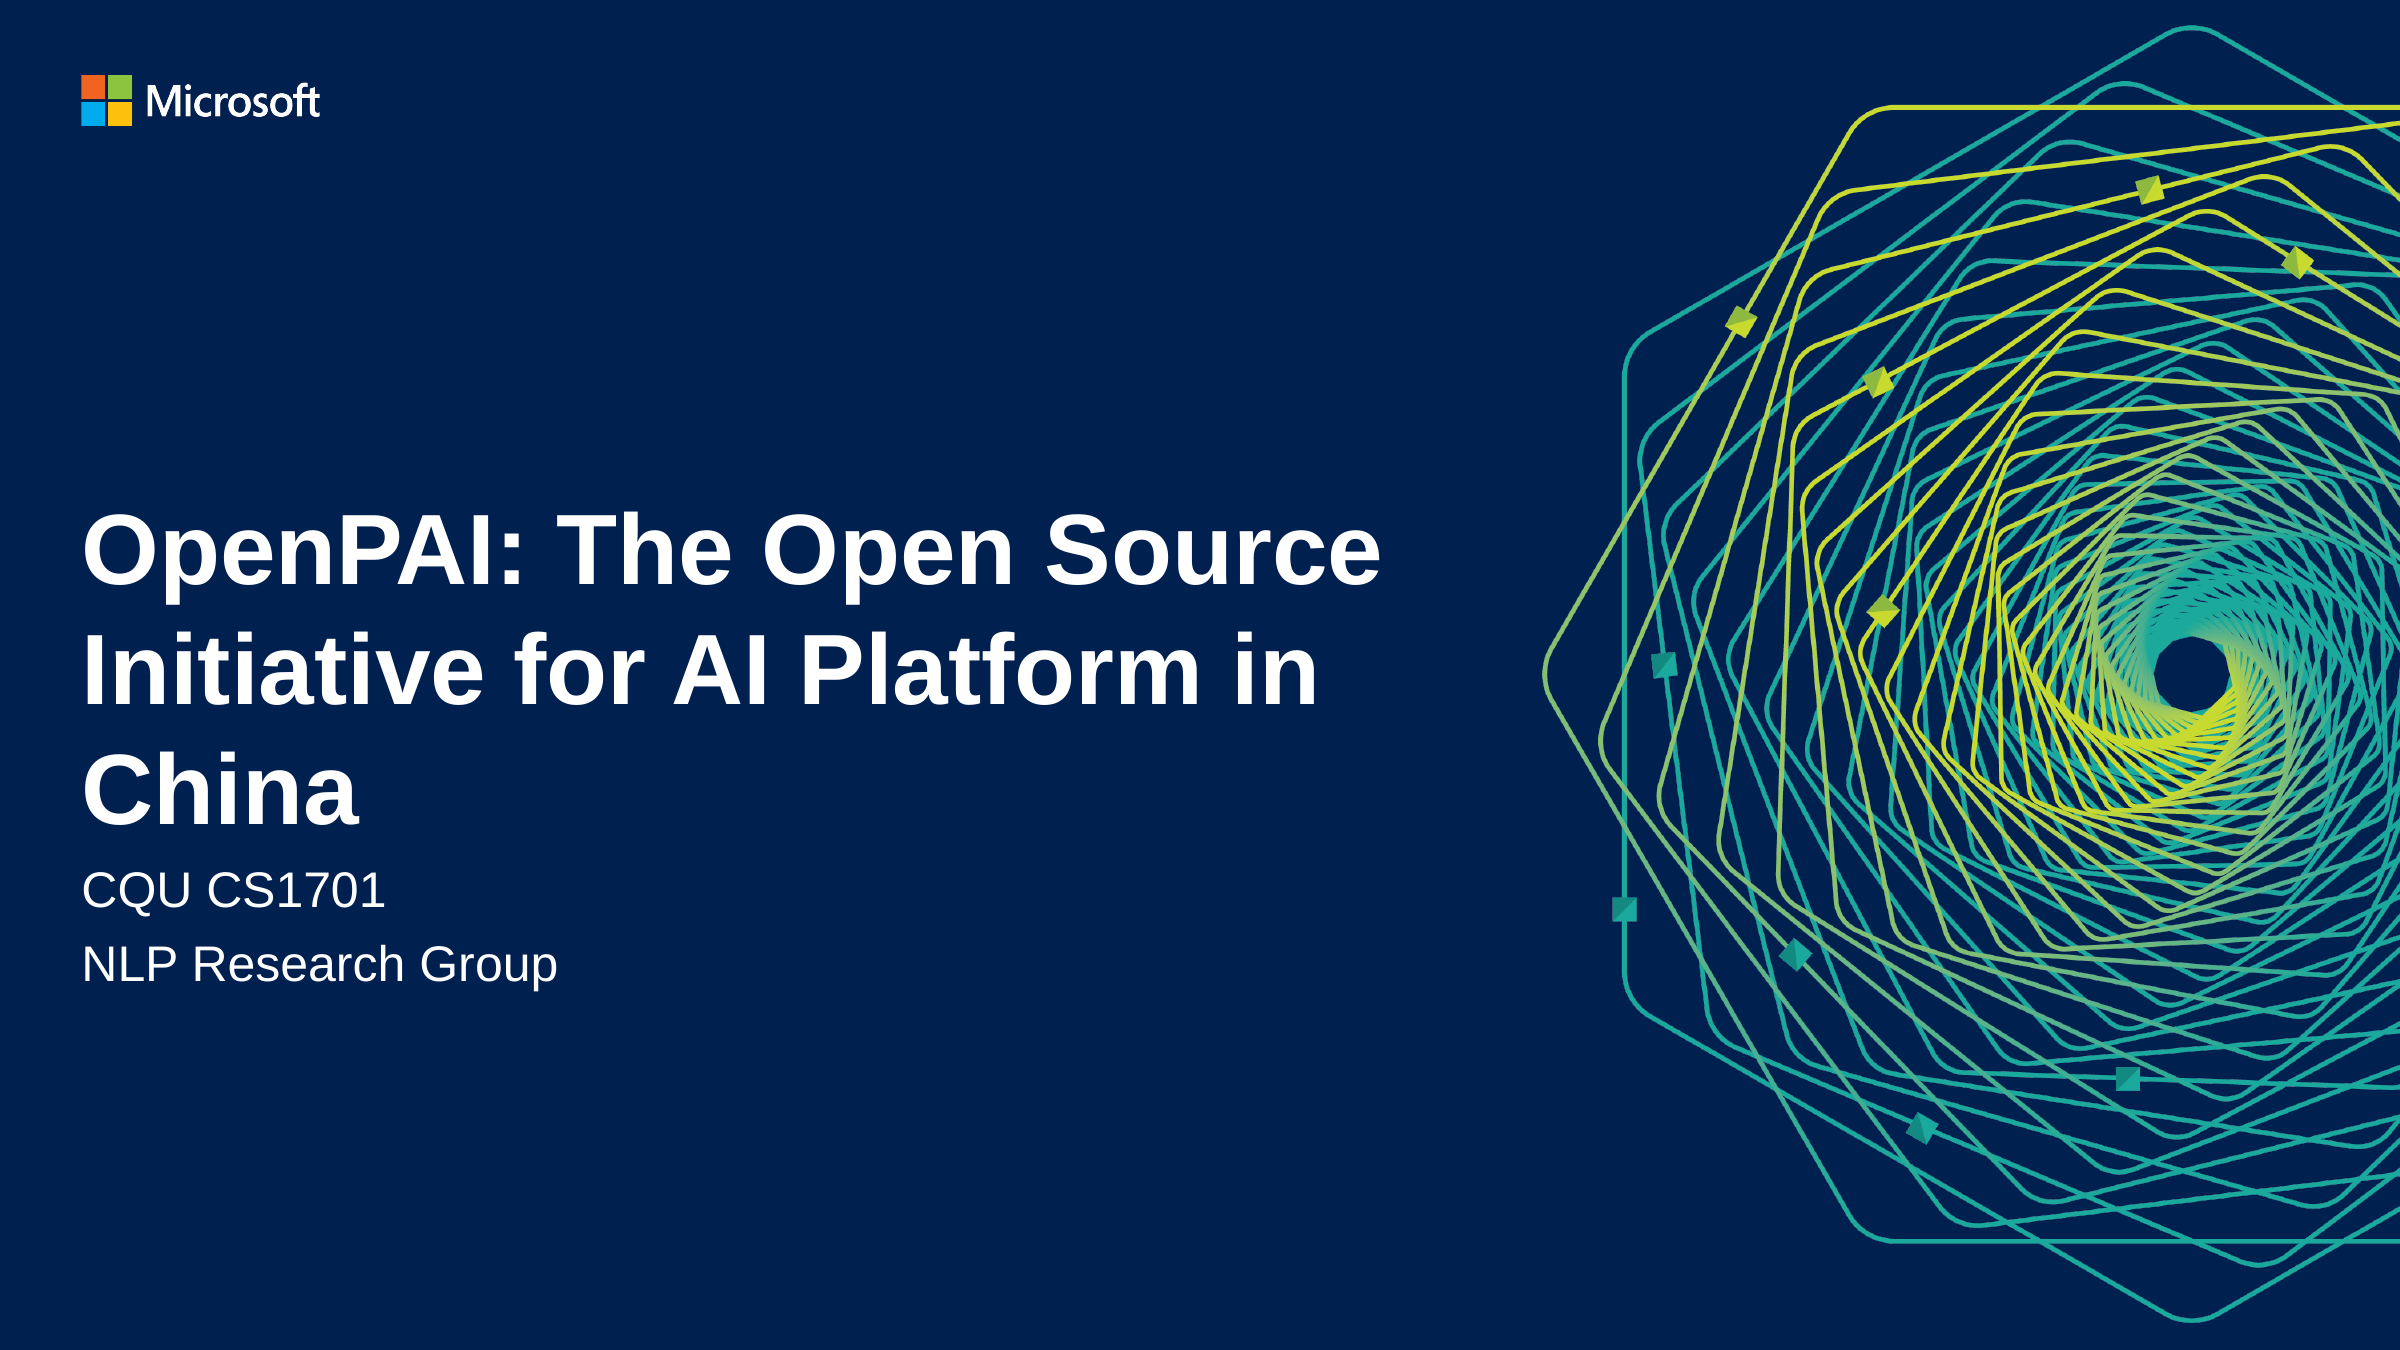

# OpenPAI: The Open Source  Initiative for AI Platform in China
CQU CS1701
NLP Research Group